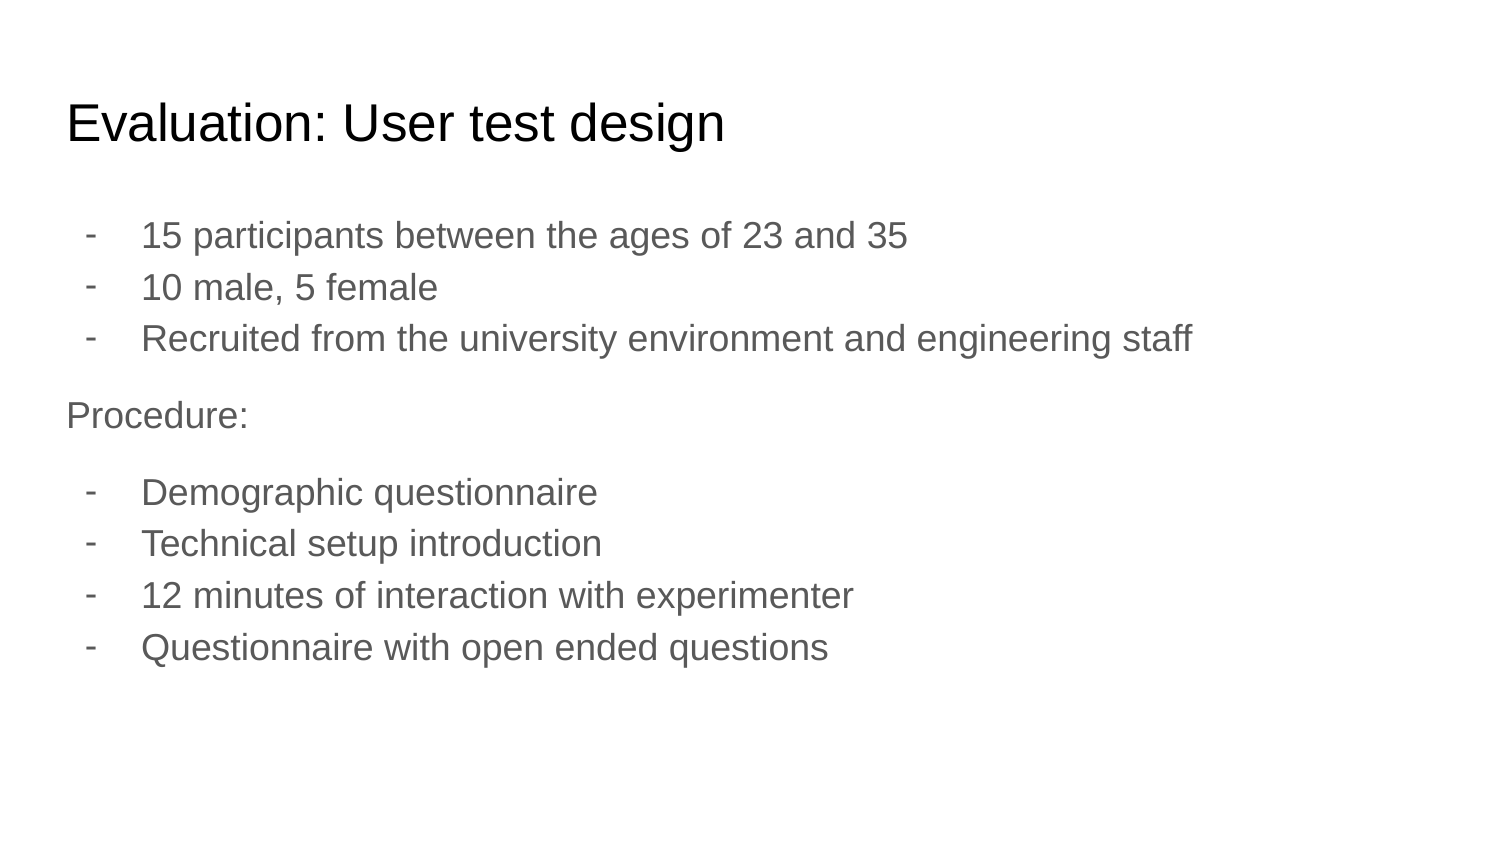

# Evaluation: User test design
15 participants between the ages of 23 and 35
10 male, 5 female
Recruited from the university environment and engineering staff
Procedure:
Demographic questionnaire
Technical setup introduction
12 minutes of interaction with experimenter
Questionnaire with open ended questions